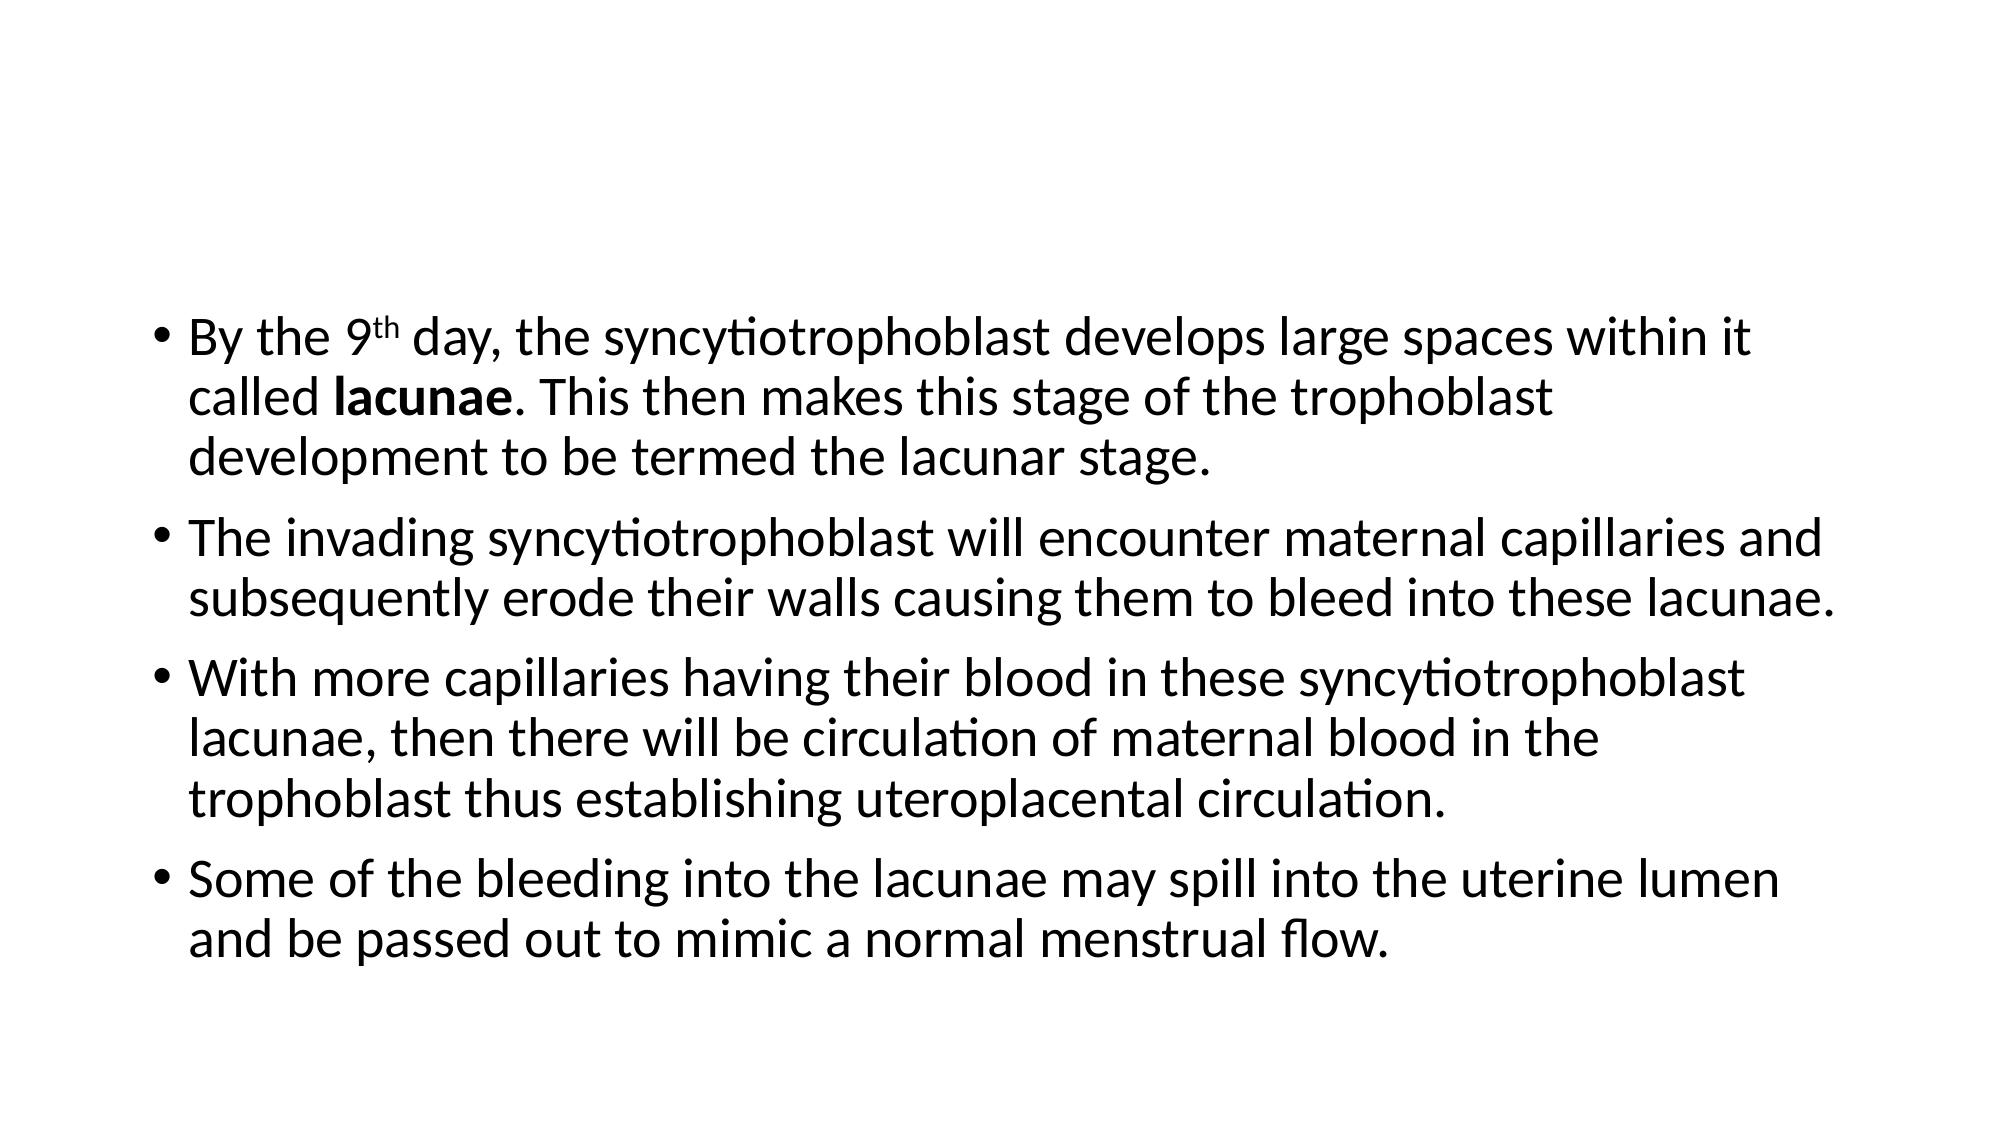

By the 9th day, the syncytiotrophoblast develops large spaces within it called lacunae. This then makes this stage of the trophoblast development to be termed the lacunar stage.
The invading syncytiotrophoblast will encounter maternal capillaries and subsequently erode their walls causing them to bleed into these lacunae.
With more capillaries having their blood in these syncytiotrophoblast lacunae, then there will be circulation of maternal blood in the trophoblast thus establishing uteroplacental circulation.
Some of the bleeding into the lacunae may spill into the uterine lumen and be passed out to mimic a normal menstrual flow.